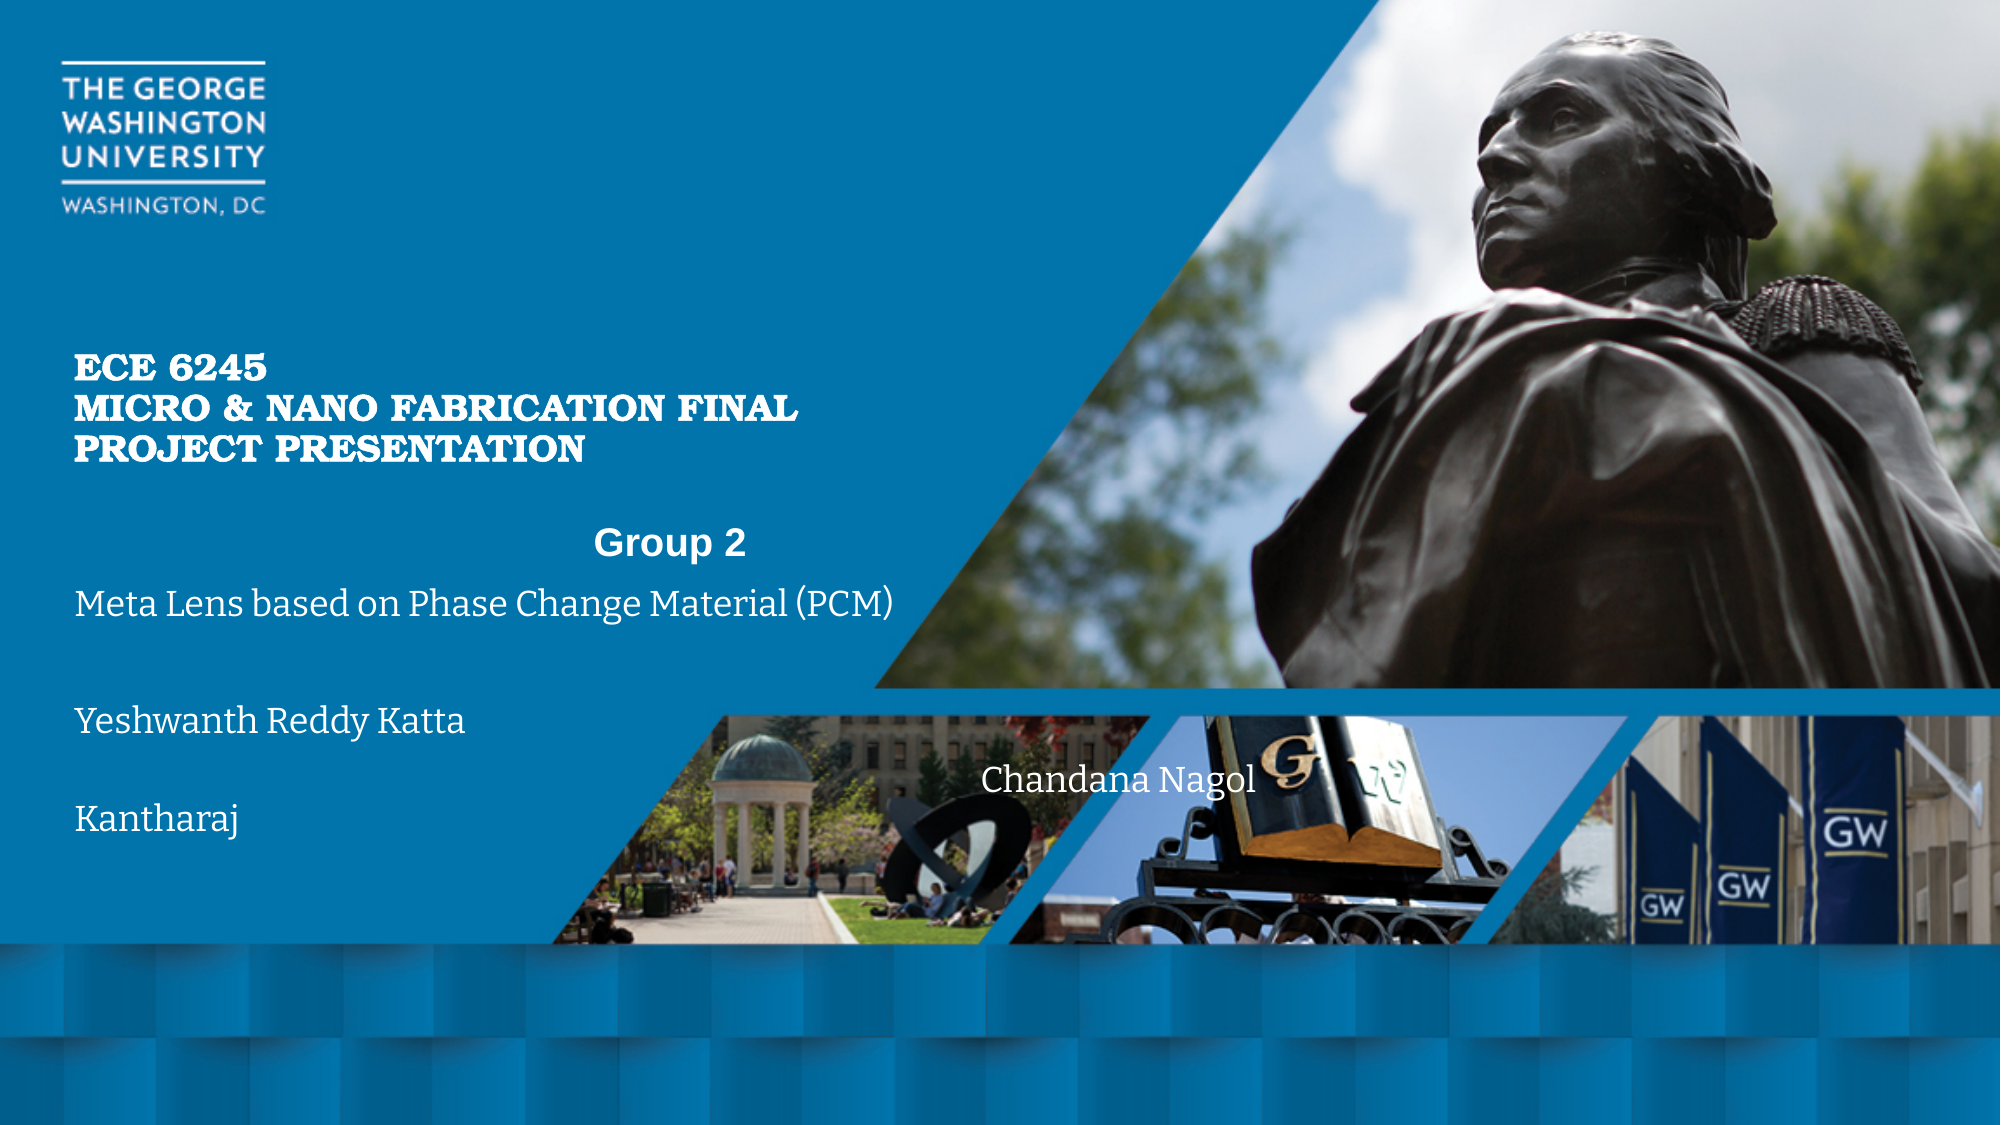

# ECE 6245 MICRO & NANO FABRICATION FINAL PROJECT PRESENTATION
Group 2
Meta Lens based on Phase Change Material (PCM)

Yeshwanth Reddy Katta
                                                                                                                             Chandana Nagol Kantharaj